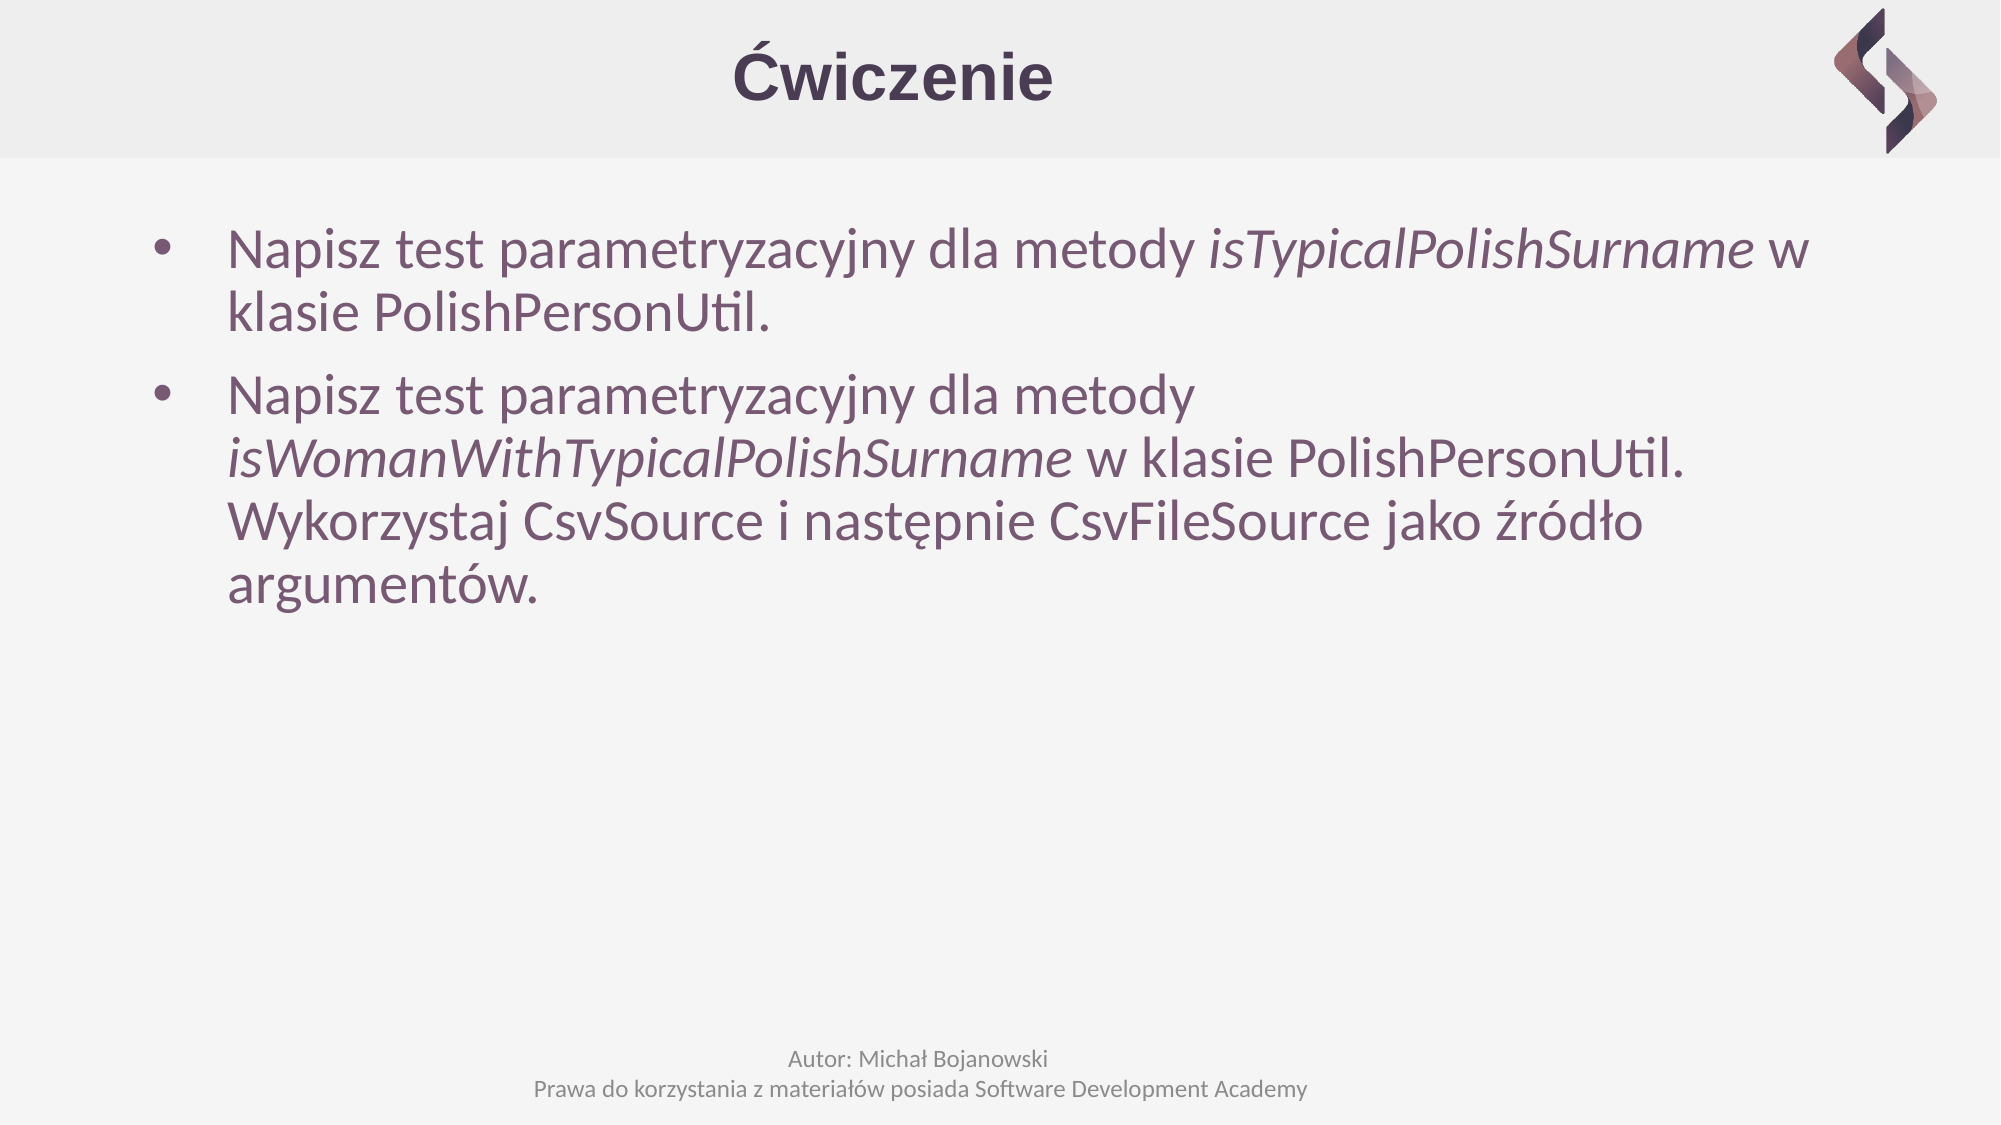

# Ćwiczenie
Napisz test parametryzacyjny dla metody isTypicalPolishSurname w klasie PolishPersonUtil.
Napisz test parametryzacyjny dla metody isWomanWithTypicalPolishSurname w klasie PolishPersonUtil. Wykorzystaj CsvSource i następnie CsvFileSource jako źródło argumentów.

Autor: Michał Bojanowski
Prawa do korzystania z materiałów posiada Software Development Academy